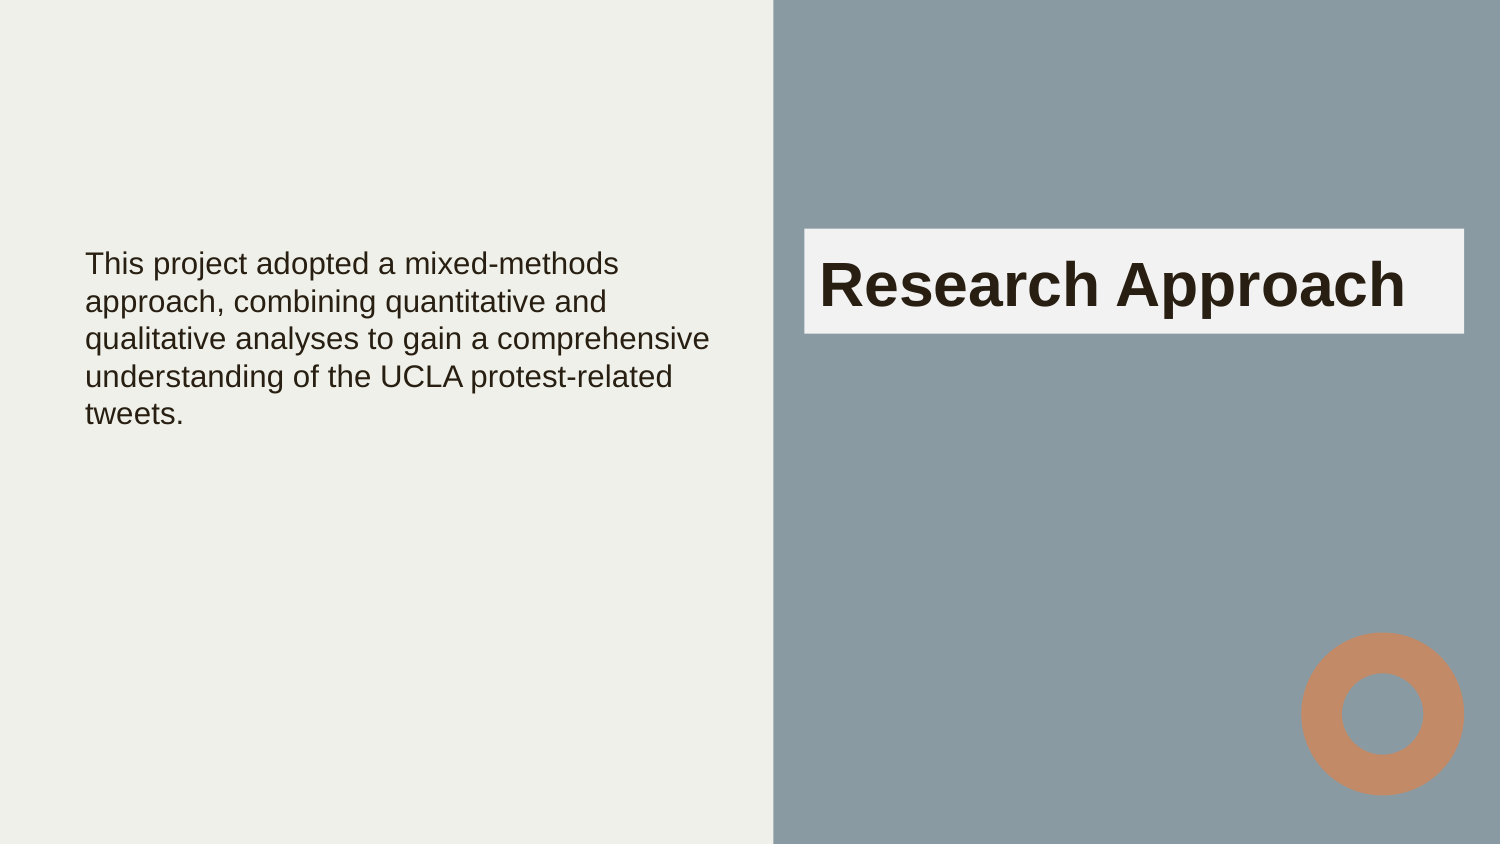

This project adopted a mixed-methods approach, combining quantitative and qualitative analyses to gain a comprehensive understanding of the UCLA protest-related tweets.
Research Approach